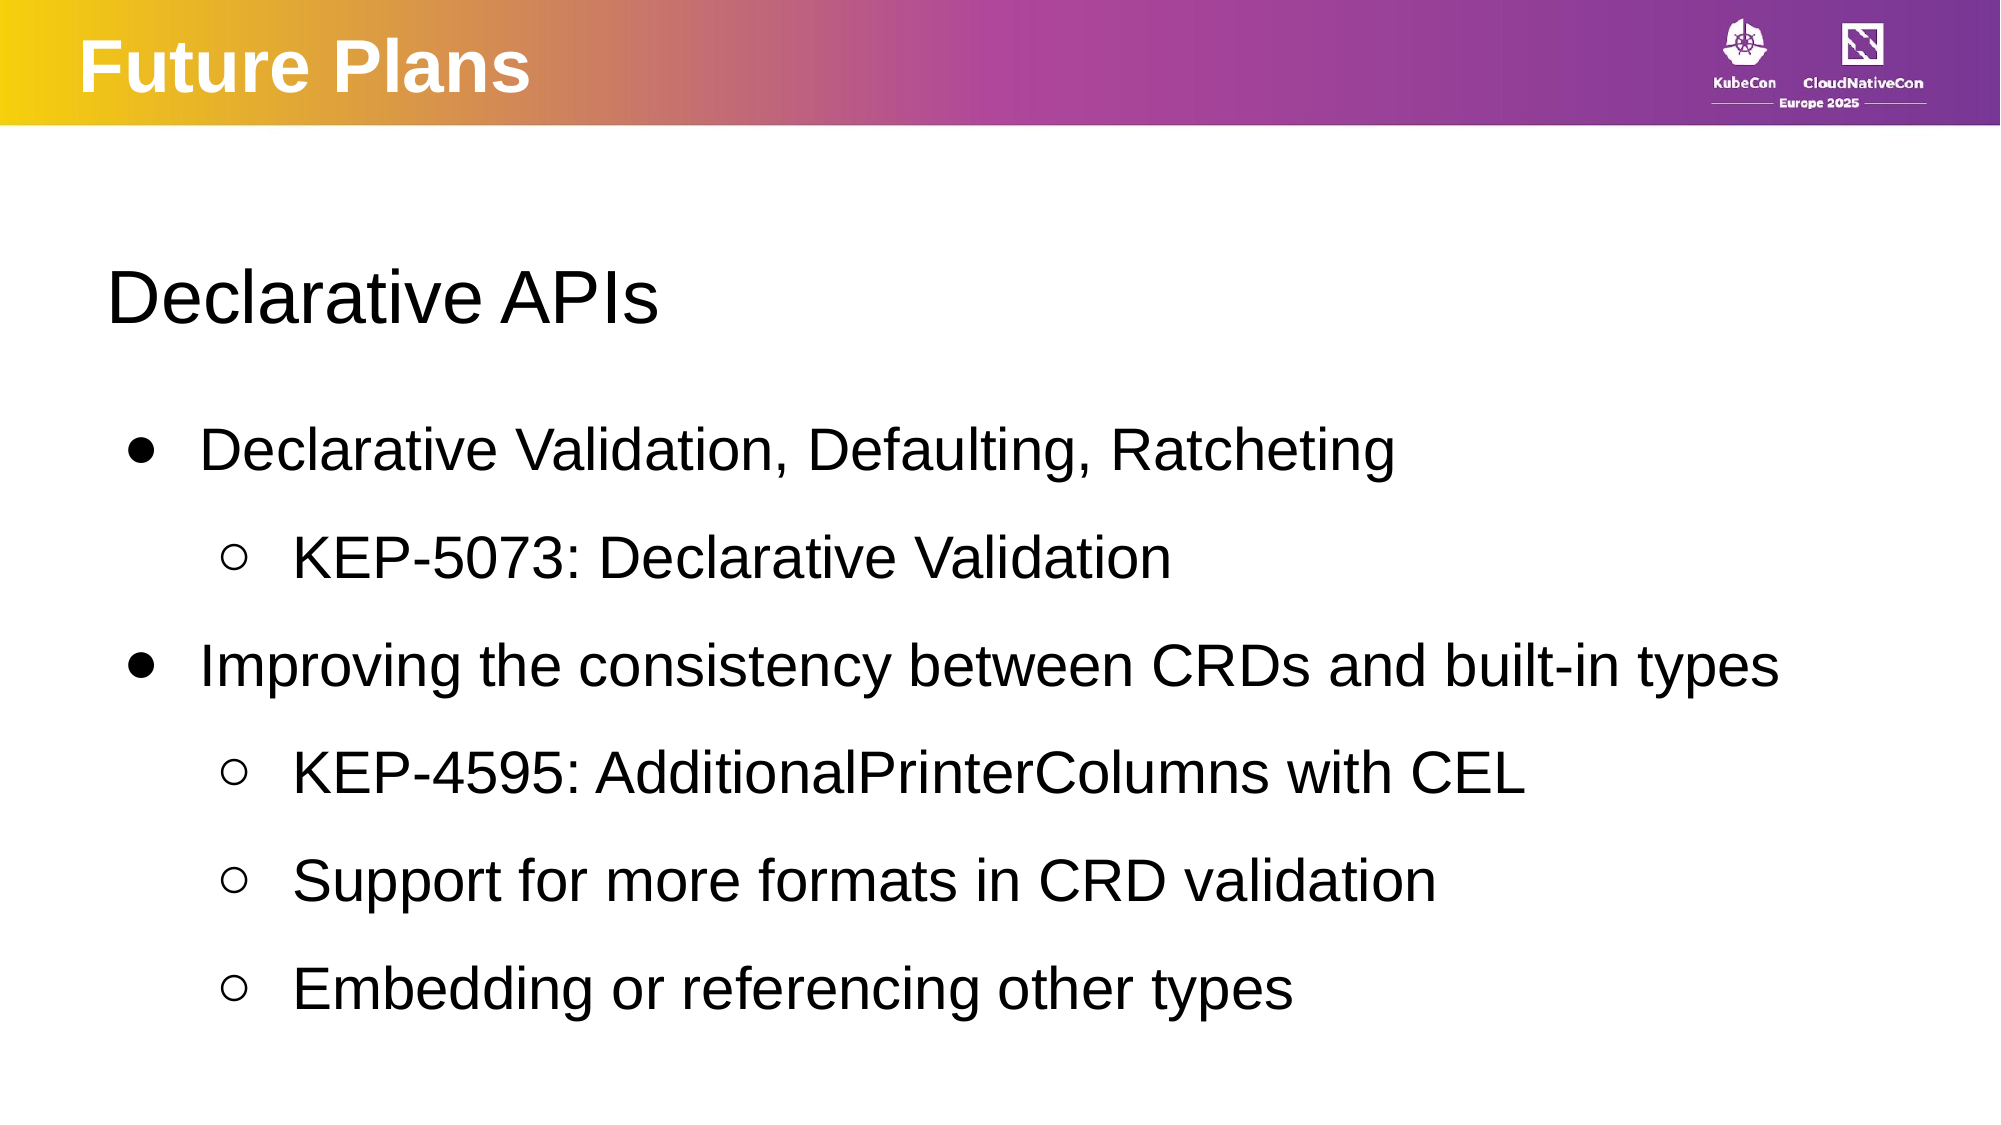

Future Plans
Declarative APIs
Declarative Validation, Defaulting, Ratcheting
KEP-5073: Declarative Validation
Improving the consistency between CRDs and built-in types
KEP-4595: AdditionalPrinterColumns with CEL
Support for more formats in CRD validation
Embedding or referencing other types